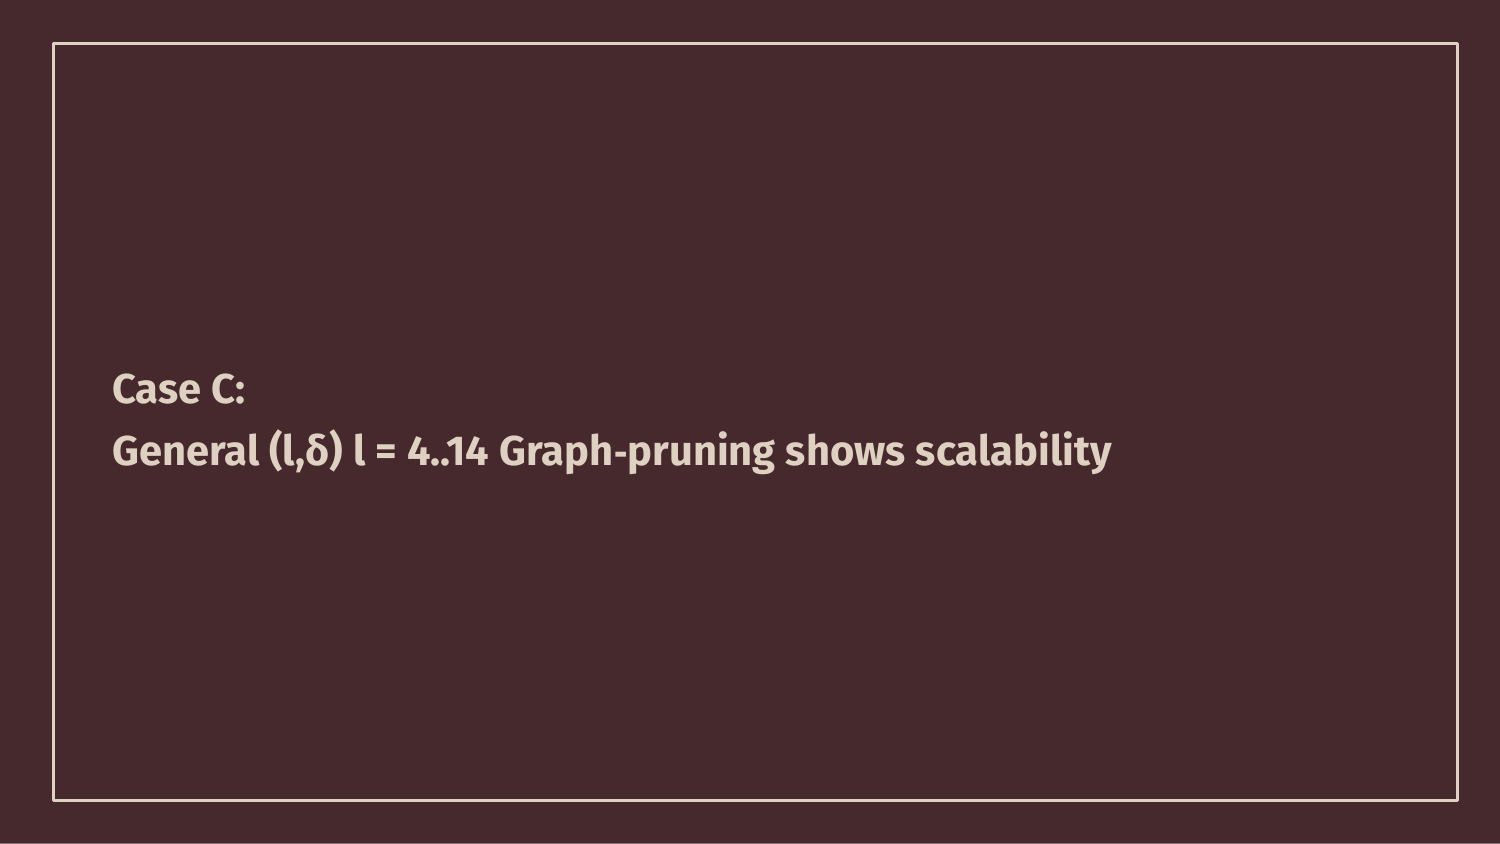

Case C:
General (l,δ) l = 4..14 Graph‑pruning shows scalability